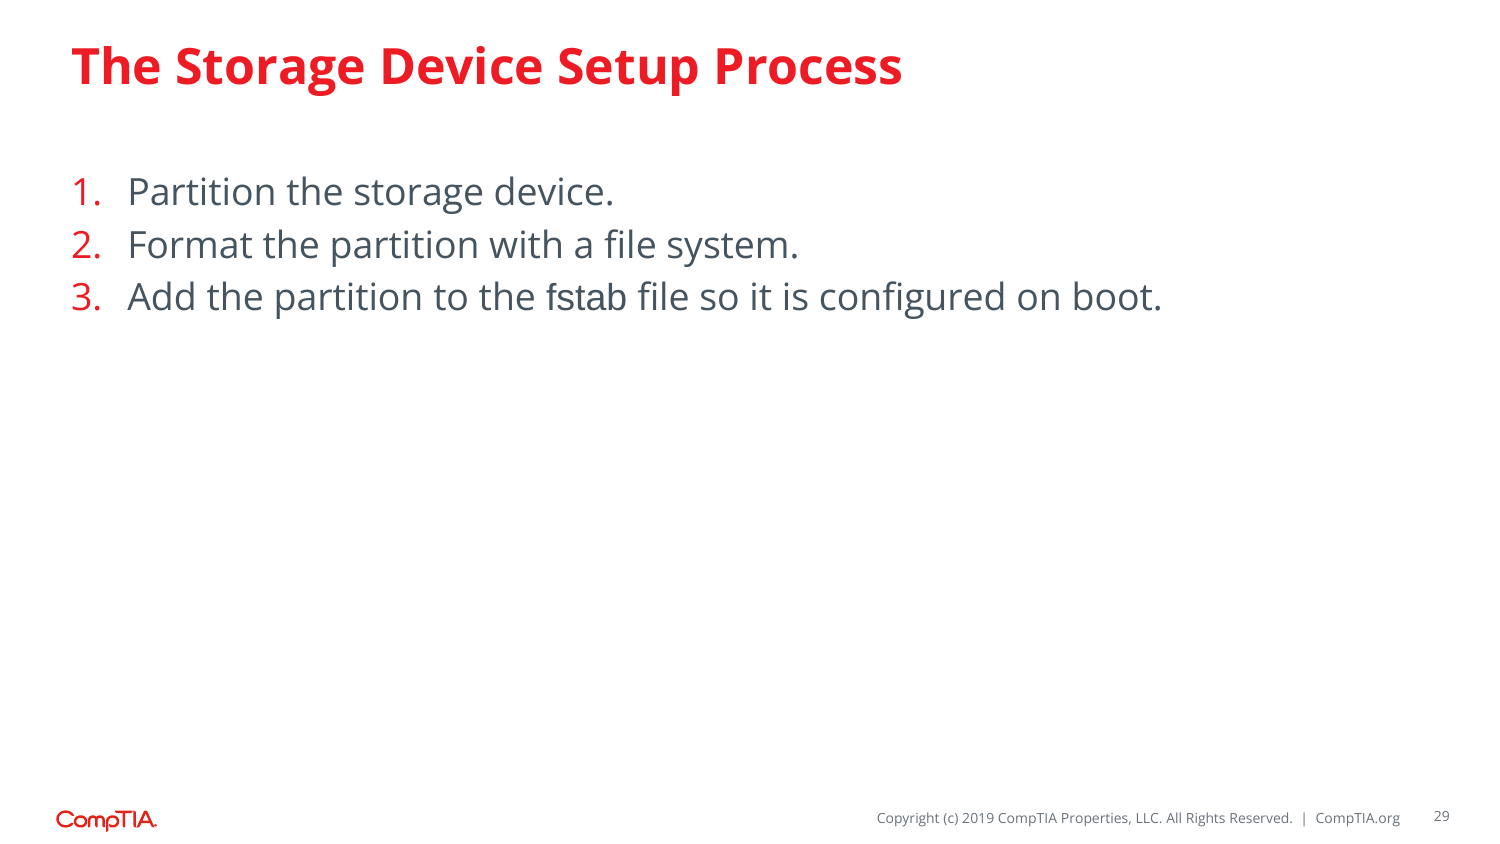

# The Storage Device Setup Process
Partition the storage device.
Format the partition with a file system.
Add the partition to the fstab file so it is configured on boot.
29